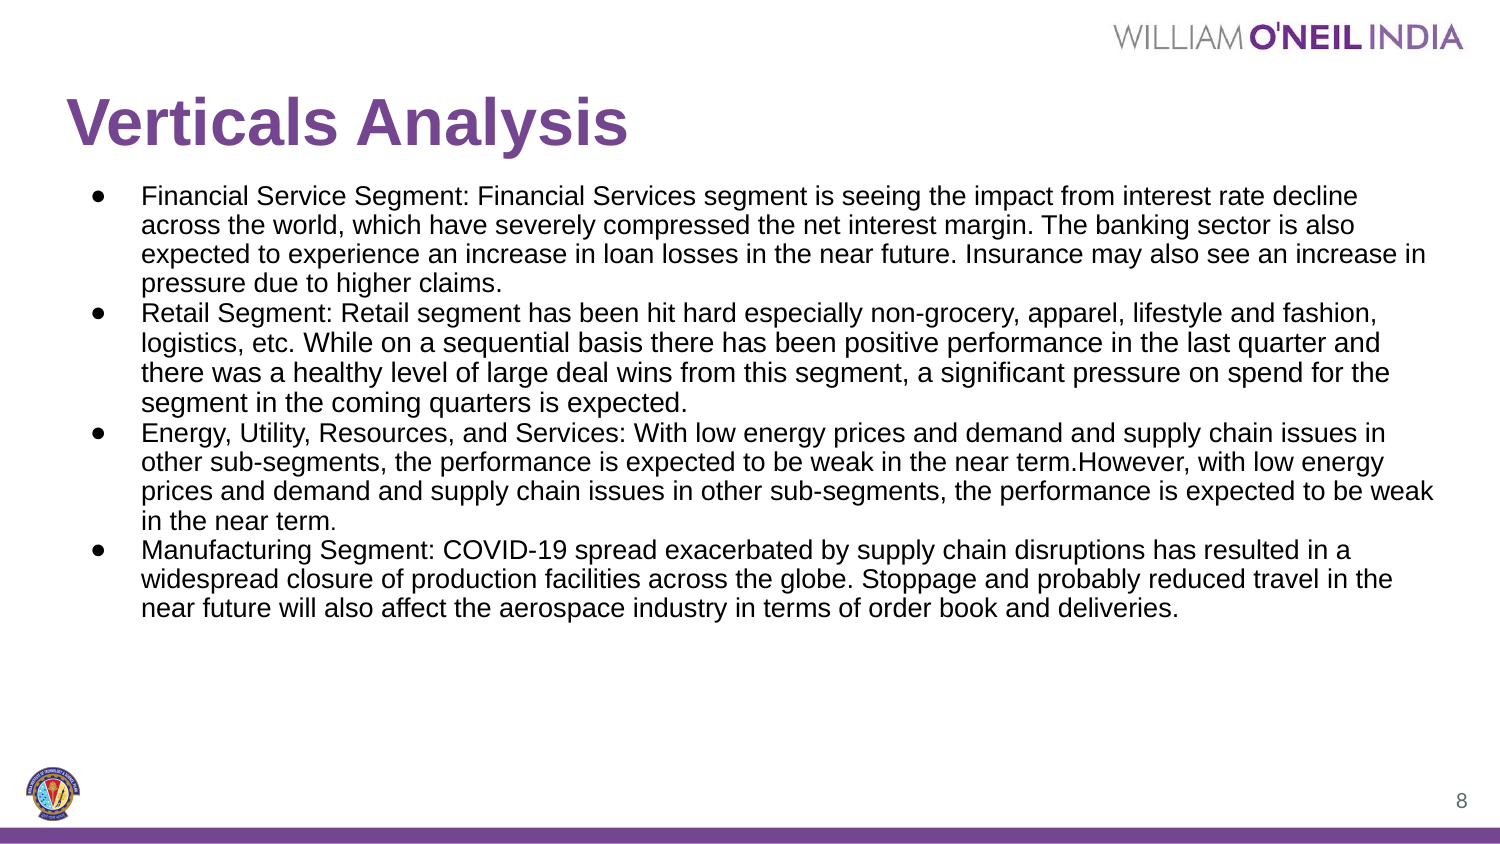

# Verticals Analysis
Financial Service Segment: Financial Services segment is seeing the impact from interest rate decline across the world, which have severely compressed the net interest margin. The banking sector is also expected to experience an increase in loan losses in the near future. Insurance may also see an increase in pressure due to higher claims.
Retail Segment: Retail segment has been hit hard especially non-grocery, apparel, lifestyle and fashion, logistics, etc. While on a sequential basis there has been positive performance in the last quarter and there was a healthy level of large deal wins from this segment, a significant pressure on spend for the segment in the coming quarters is expected.
Energy, Utility, Resources, and Services: With low energy prices and demand and supply chain issues in other sub-segments, the performance is expected to be weak in the near term.However, with low energy prices and demand and supply chain issues in other sub-segments, the performance is expected to be weak in the near term.
Manufacturing Segment: COVID-19 spread exacerbated by supply chain disruptions has resulted in a widespread closure of production facilities across the globe. Stoppage and probably reduced travel in the near future will also affect the aerospace industry in terms of order book and deliveries.

8